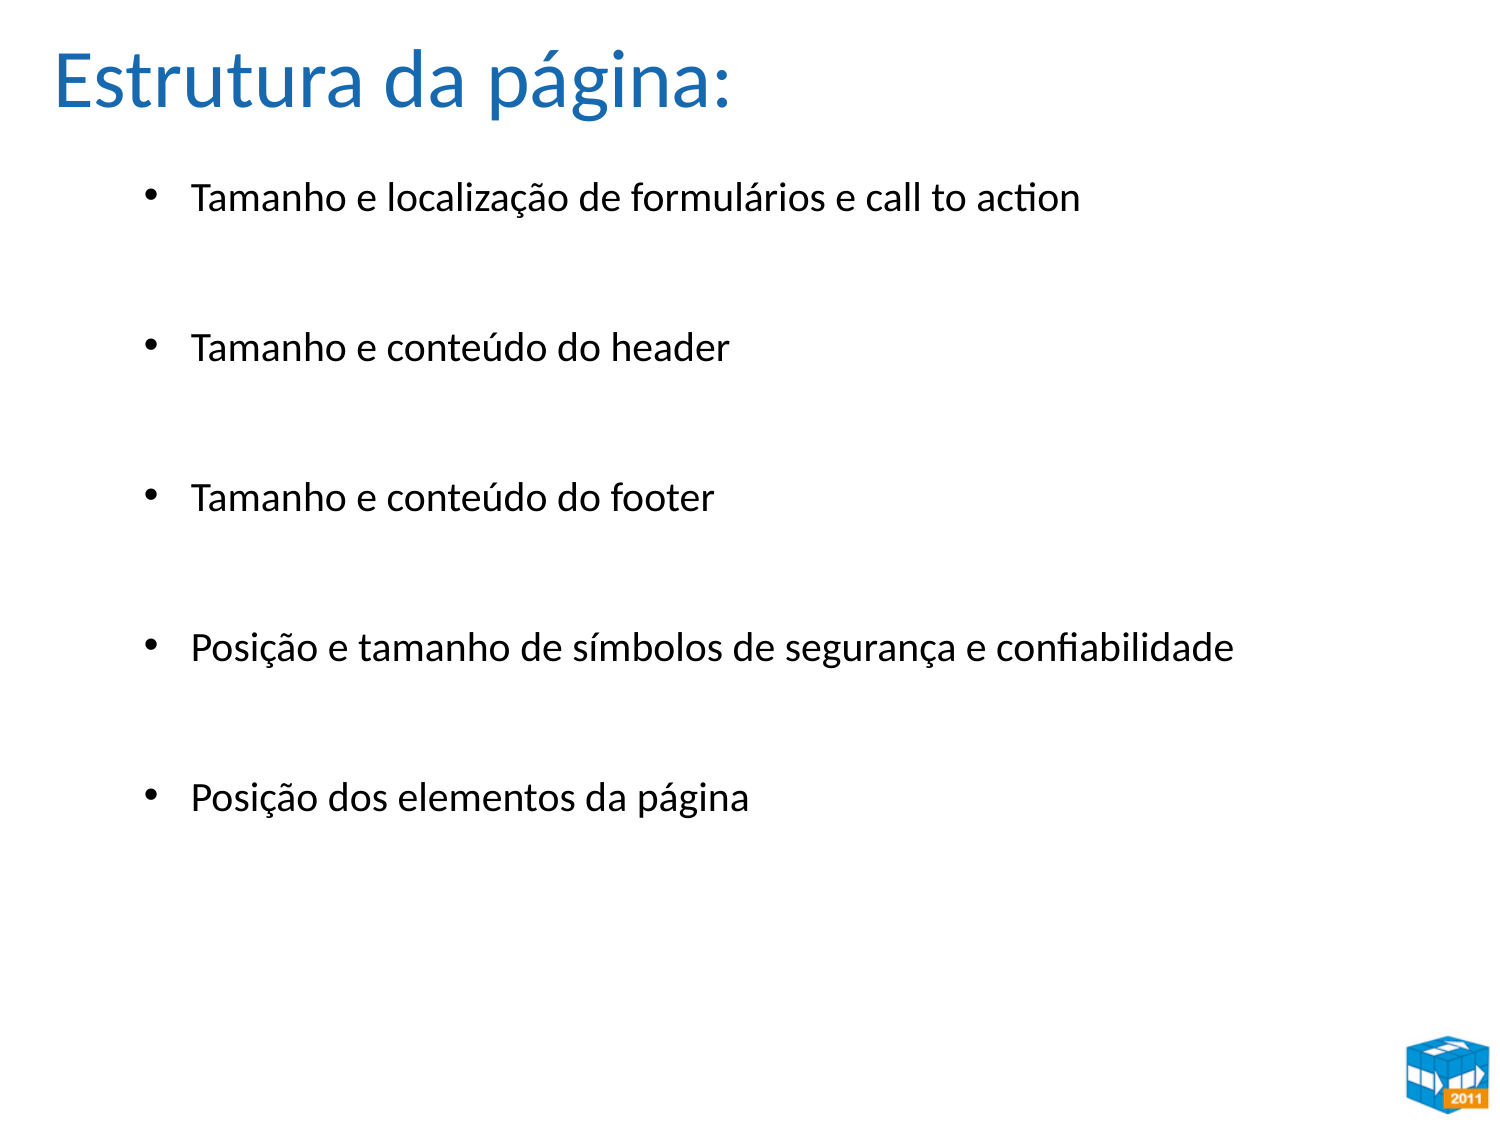

Estrutura da página:
Tamanho e localização de formulários e call to action

Tamanho e conteúdo do header

Tamanho e conteúdo do footer

Posição e tamanho de símbolos de segurança e confiabilidade

Posição dos elementos da página